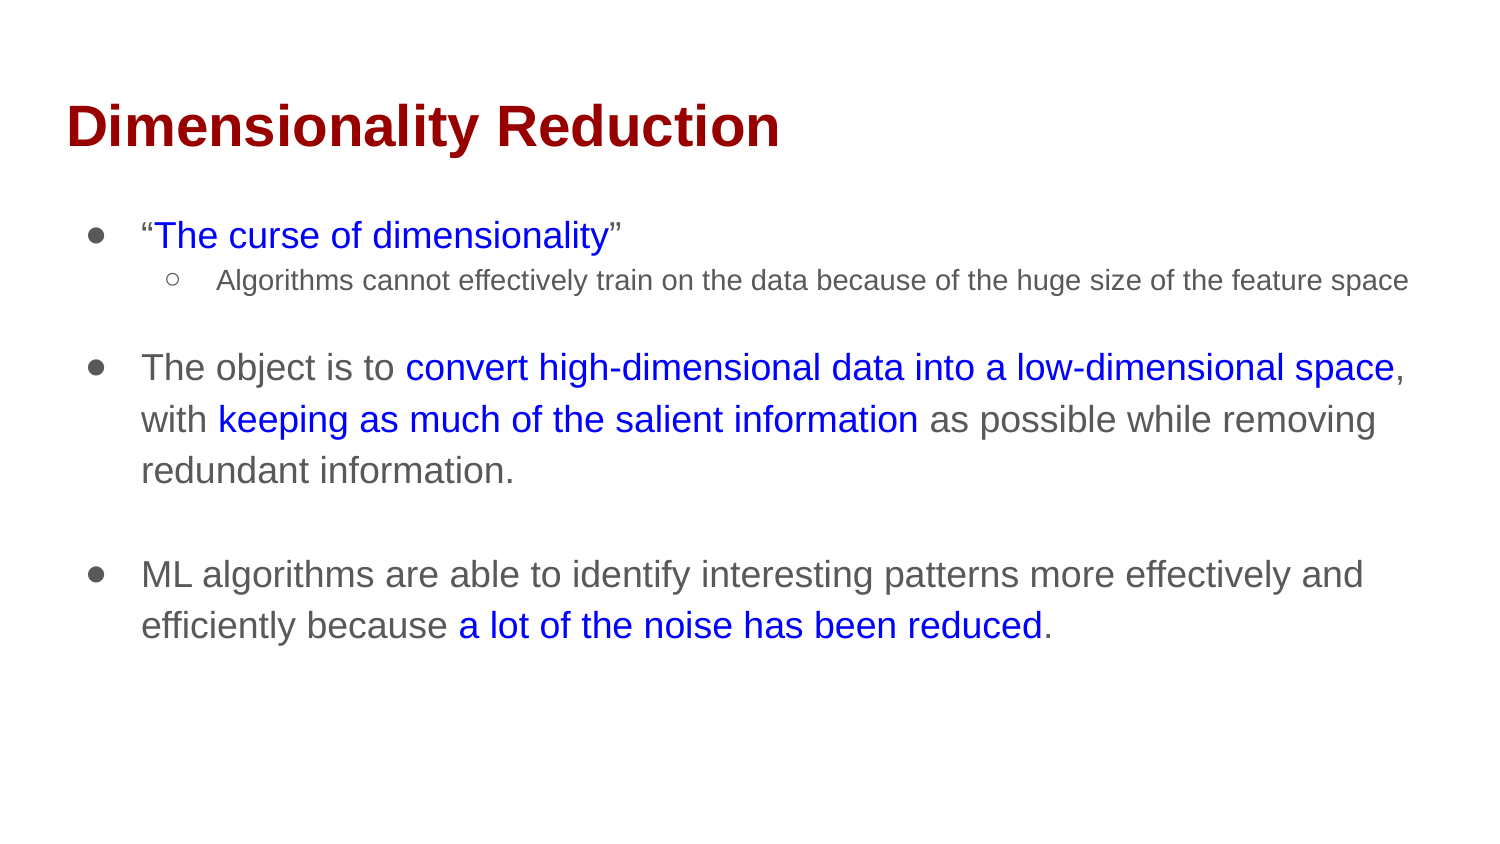

# Dimensionality Reduction
“The curse of dimensionality”
Algorithms cannot effectively train on the data because of the huge size of the feature space
The object is to convert high-dimensional data into a low-dimensional space, with keeping as much of the salient information as possible while removing redundant information.
ML algorithms are able to identify interesting patterns more effectively and efficiently because a lot of the noise has been reduced.